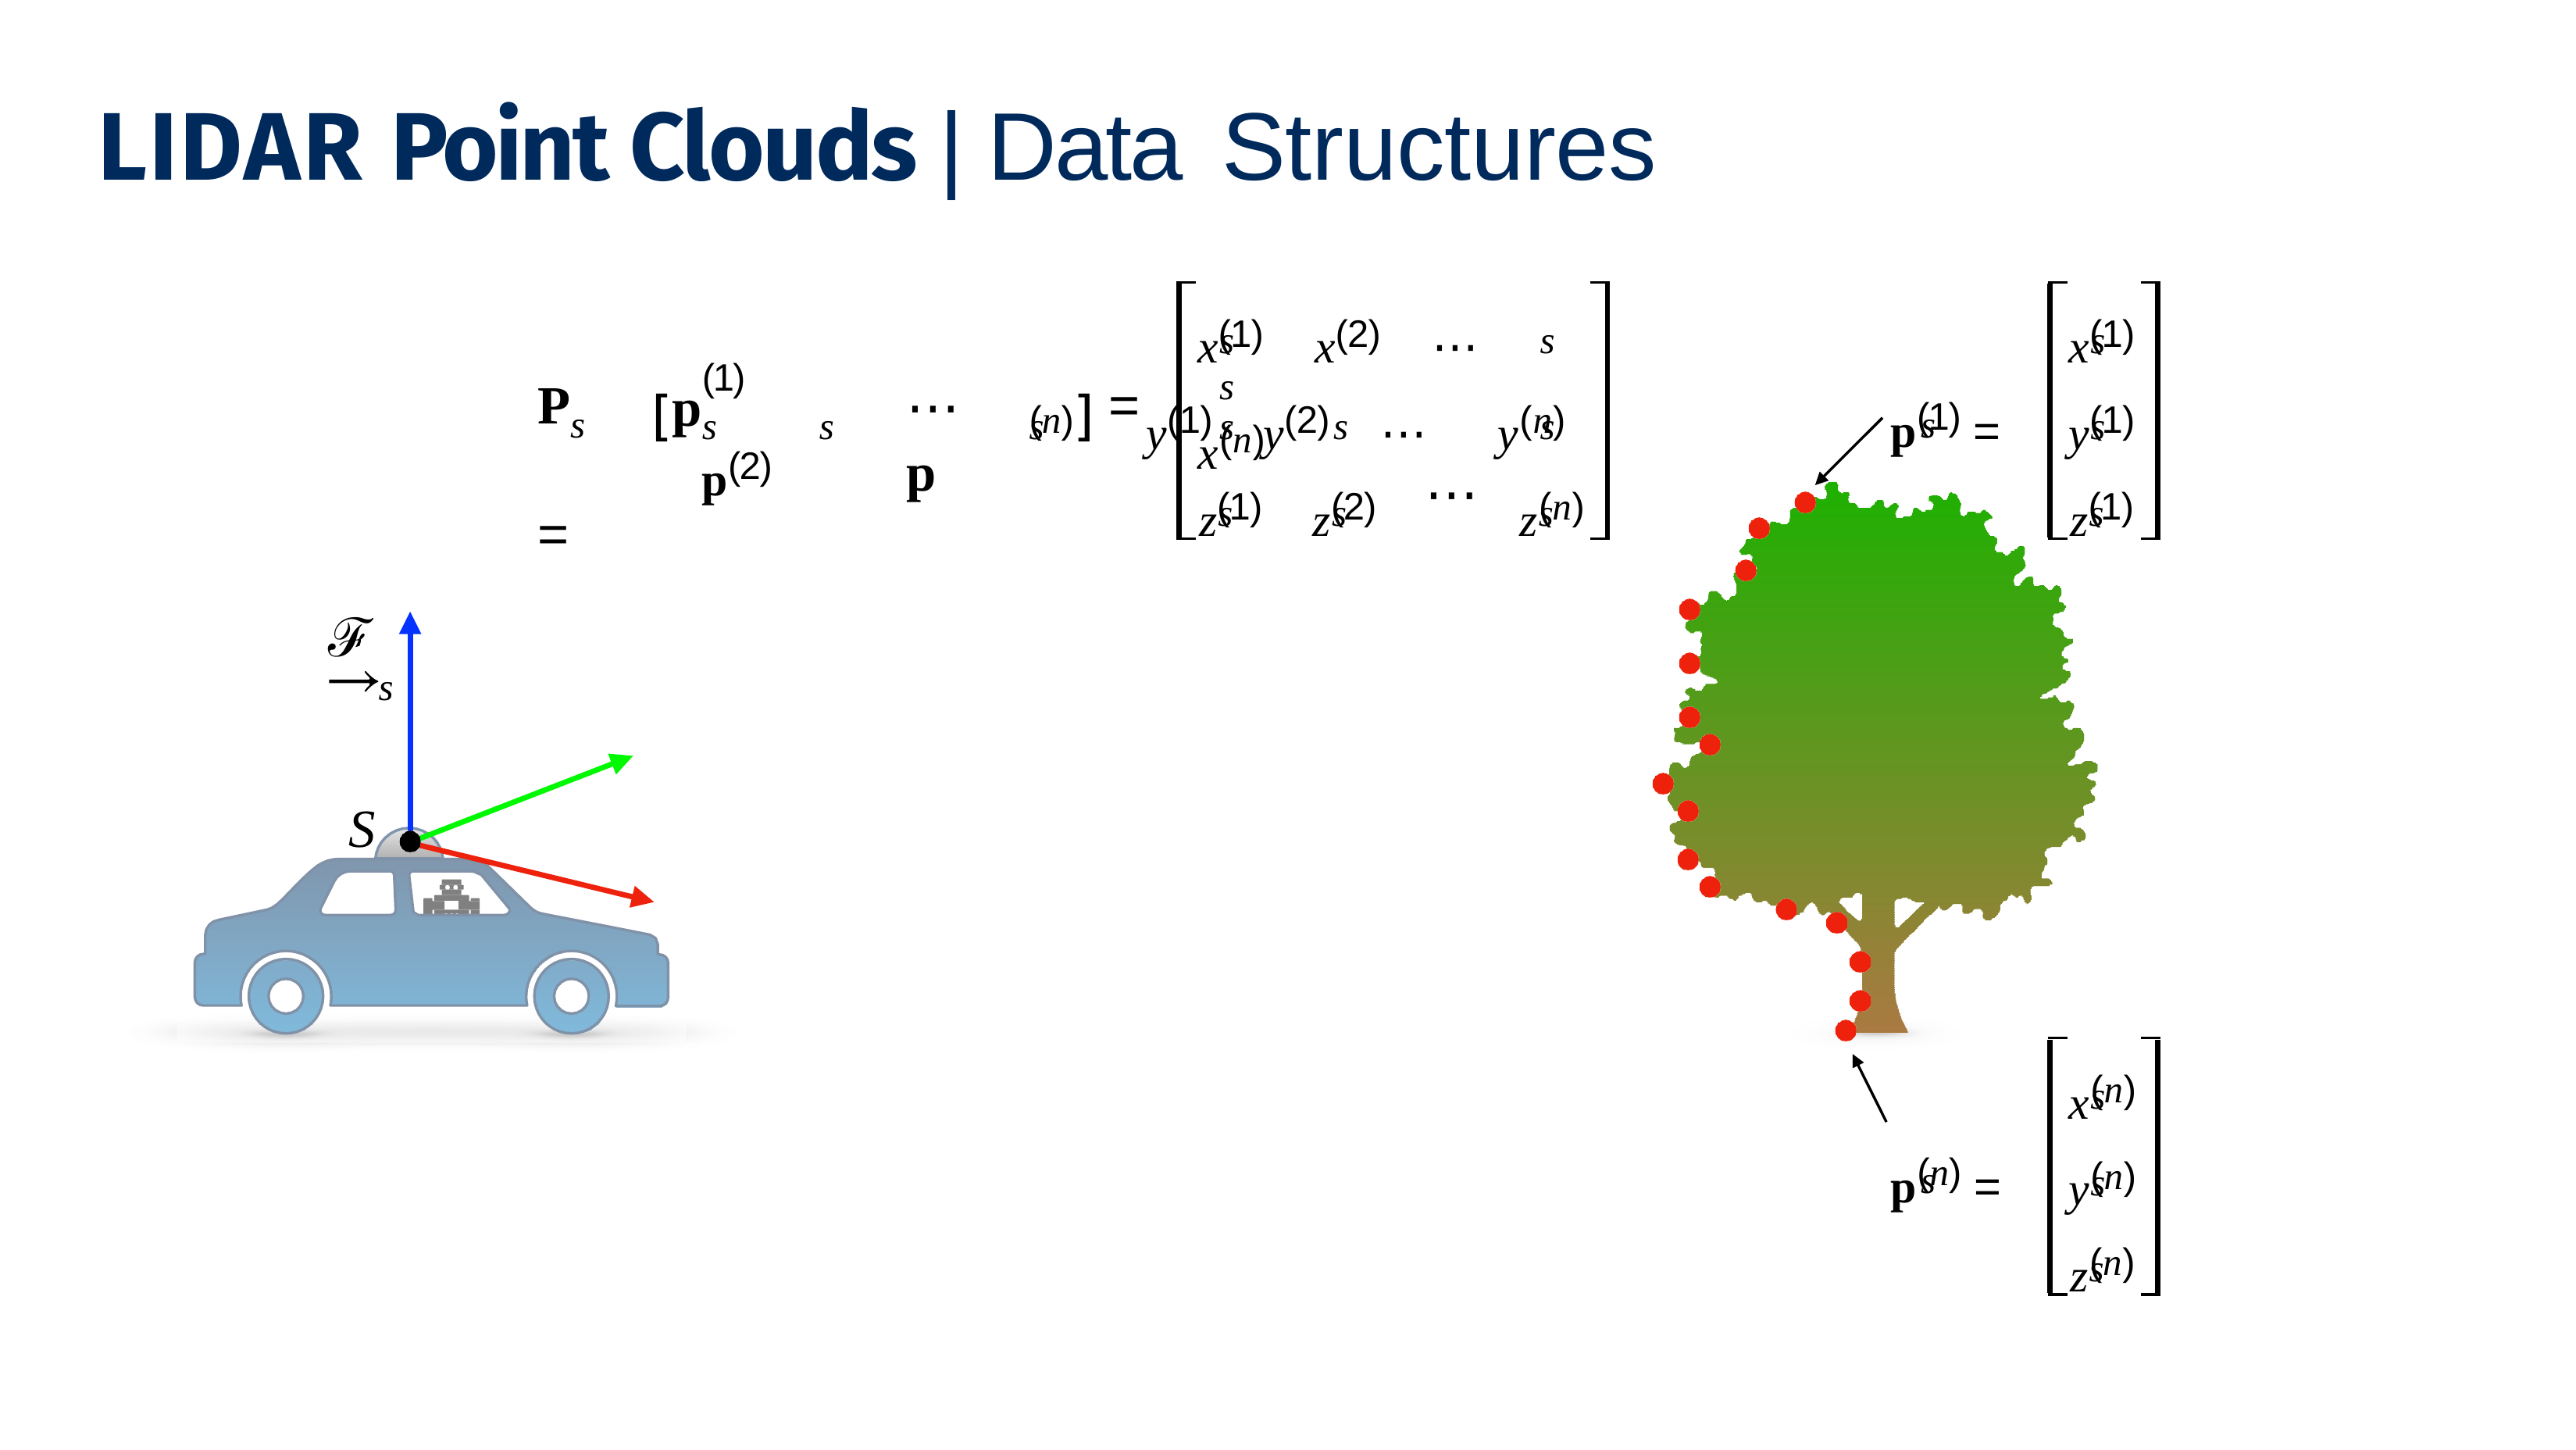

# LIDAR Point Clouds | Data Structures
x(1)	x(2)	⋯	x(n)
x(1)

s	s
s
s
p(1) =
(1)	p(2)
(n)	y(1)	y(2)	⋯	y(n)
y(1)
P	=
=
p
⋯	p
[
]
s
s
s
s
s
s
s
s
s

z(1)
z(2)
z(n)
z(1)
⋯

s
s
s
s

ℱ
s

S

x(n)

s
p(n) =
y(n)
s
s
z(n)
s